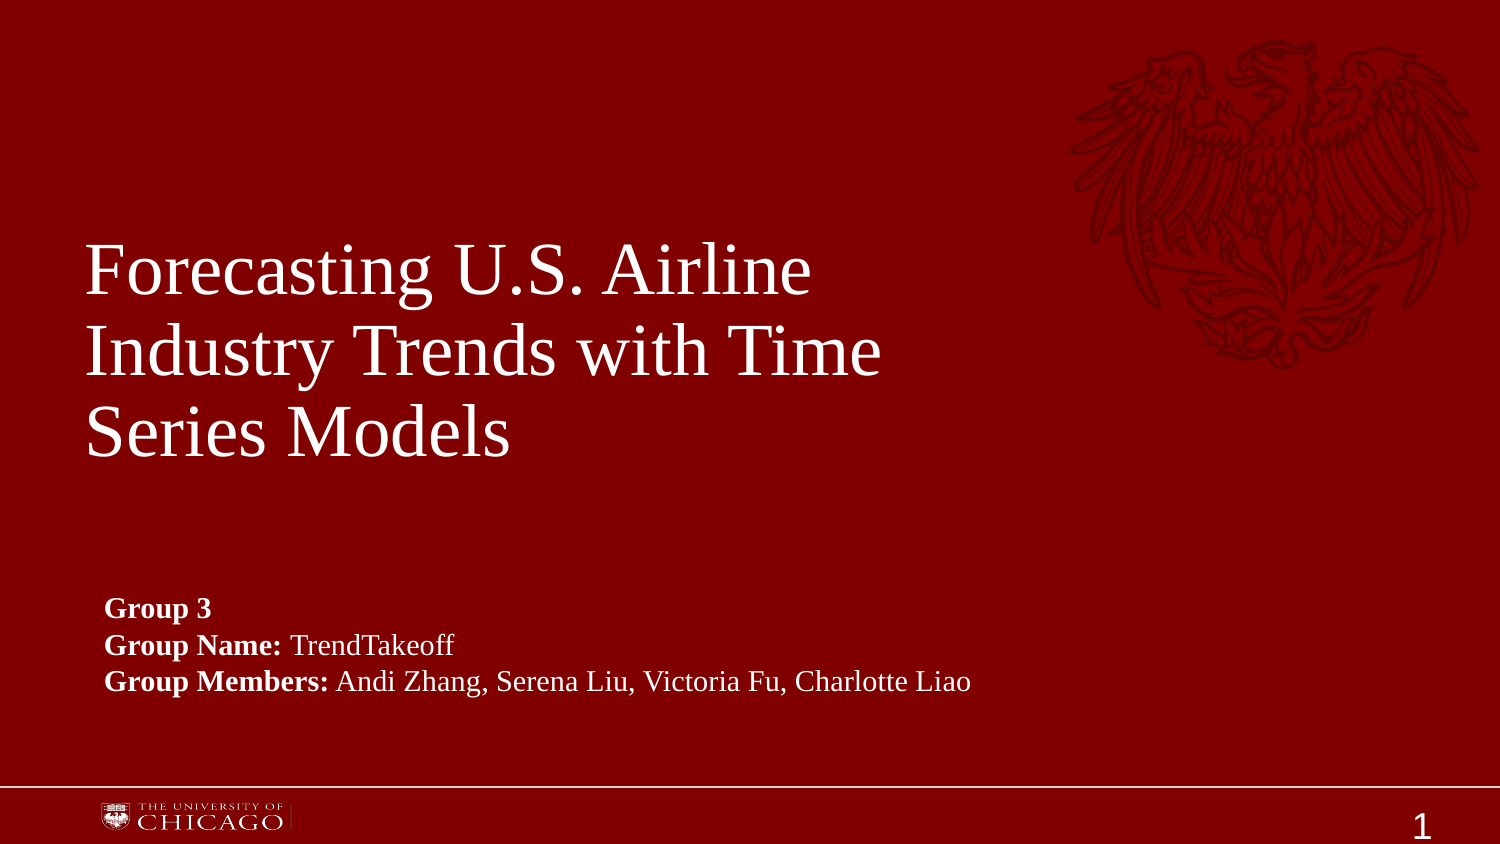

# Forecasting U.S. Airline Industry Trends with Time Series Models
Group 3
Group Name: TrendTakeoff
Group Members: Andi Zhang, Serena Liu, Victoria Fu, Charlotte Liao
1